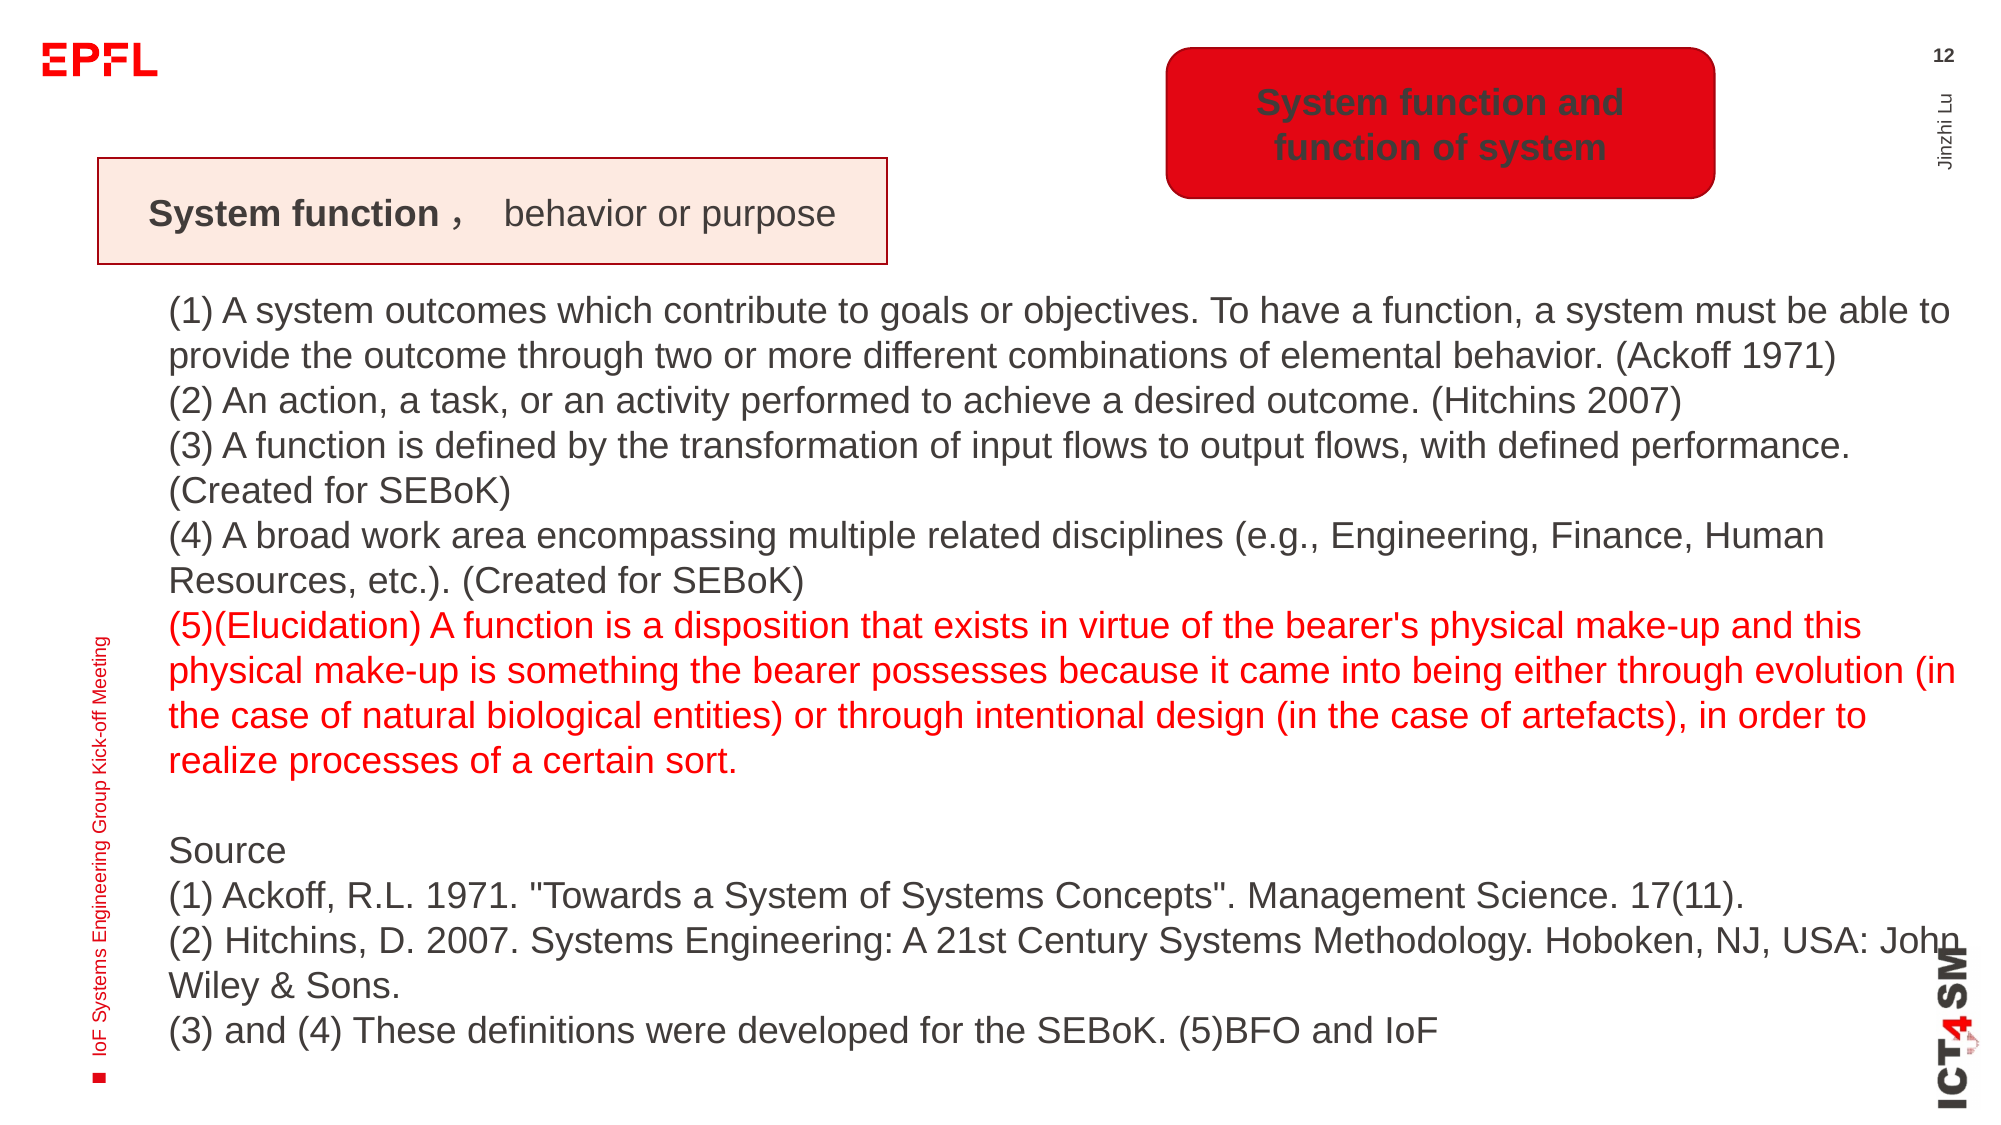

12
Function: the design intentions or purposes.

Structure: the design intentions or purposes. how the structure of an artefact achieves its functions. the components which make up an artefact and their relationships.

Function: the design intentions or purposes.

Behaviour: how the structure of an artefact achieves its functions.

Structure: the components which make up an artefact and their relationships.

the purposes of Functions: Behaviours: Structure:
 the design being designed, i.e., its teleology.
attributes derivable from structure or expected of structure.
the elements of an artefact and their relationships.

Functions: the purposes of the design being designed, i.e., its teleology.

Behaviours: attributes derivable from structure or expected of structure.

Structure: the elements of an artefact and their relationships.
System function and function of system
System function， behavior or purpose
(1) A system outcomes which contribute to goals or objectives. To have a function, a system must be able to provide the outcome through two or more different combinations of elemental behavior. (Ackoff 1971)
(2) An action, a task, or an activity performed to achieve a desired outcome. (Hitchins 2007)
(3) A function is defined by the transformation of input flows to output flows, with defined performance. (Created for SEBoK)
(4) A broad work area encompassing multiple related disciplines (e.g., Engineering, Finance, Human Resources, etc.). (Created for SEBoK)
(5)(Elucidation) A function is a disposition that exists in virtue of the bearer's physical make-up and this physical make-up is something the bearer possesses because it came into being either through evolution (in the case of natural biological entities) or through intentional design (in the case of artefacts), in order to realize processes of a certain sort.

Source
(1) Ackoff, R.L. 1971. "Towards a System of Systems Concepts". Management Science. 17(11).
(2) Hitchins, D. 2007. Systems Engineering: A 21st Century Systems Methodology. Hoboken, NJ, USA: John Wiley & Sons.
(3) and (4) These definitions were developed for the SEBoK. (5)BFO and IoF
Jinzhi Lu
IoF Systems Engineering Group Kick-off Meeting